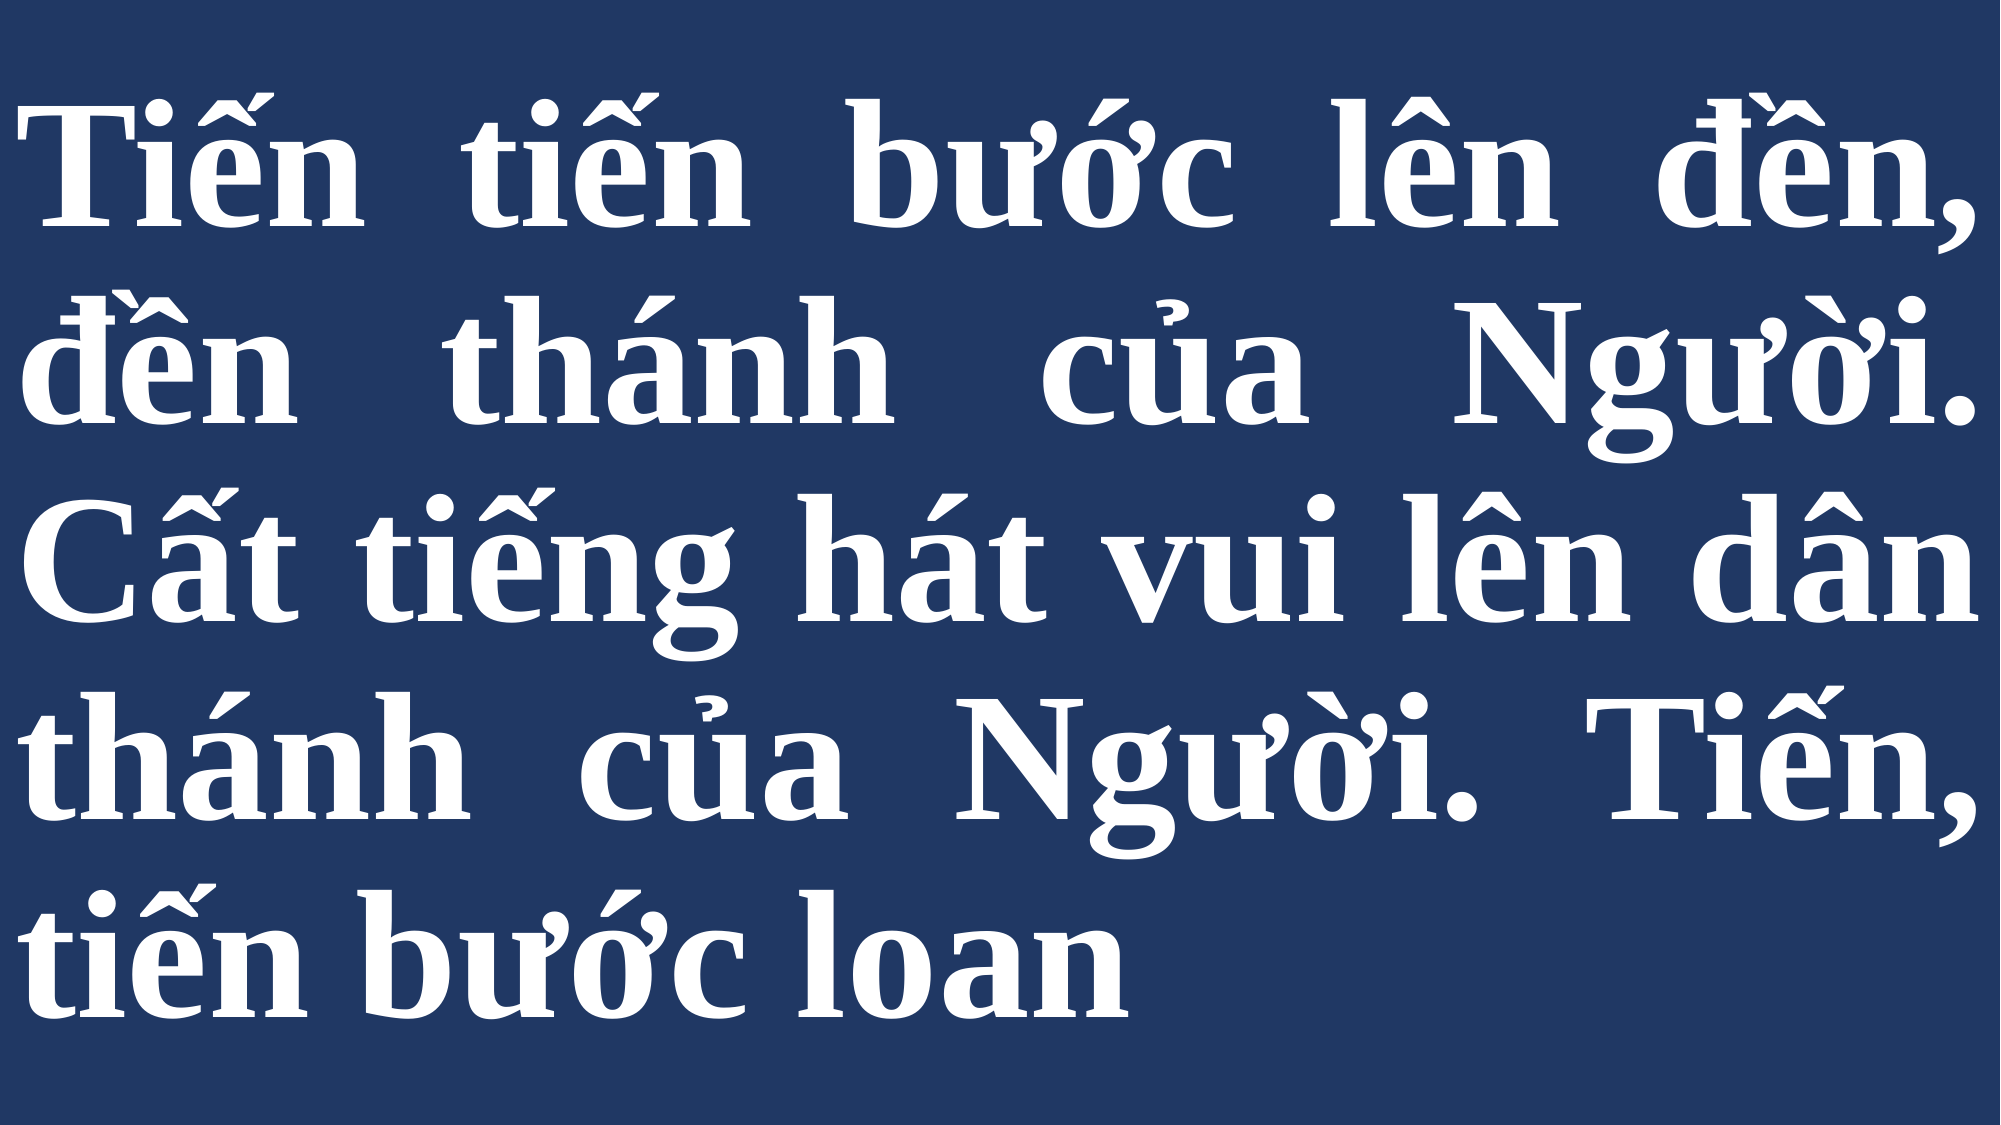

# Tiến tiến bước lên đền, đền thánh của Người. Cất tiếng hát vui lên dân thánh của Người. Tiến, tiến bước loan